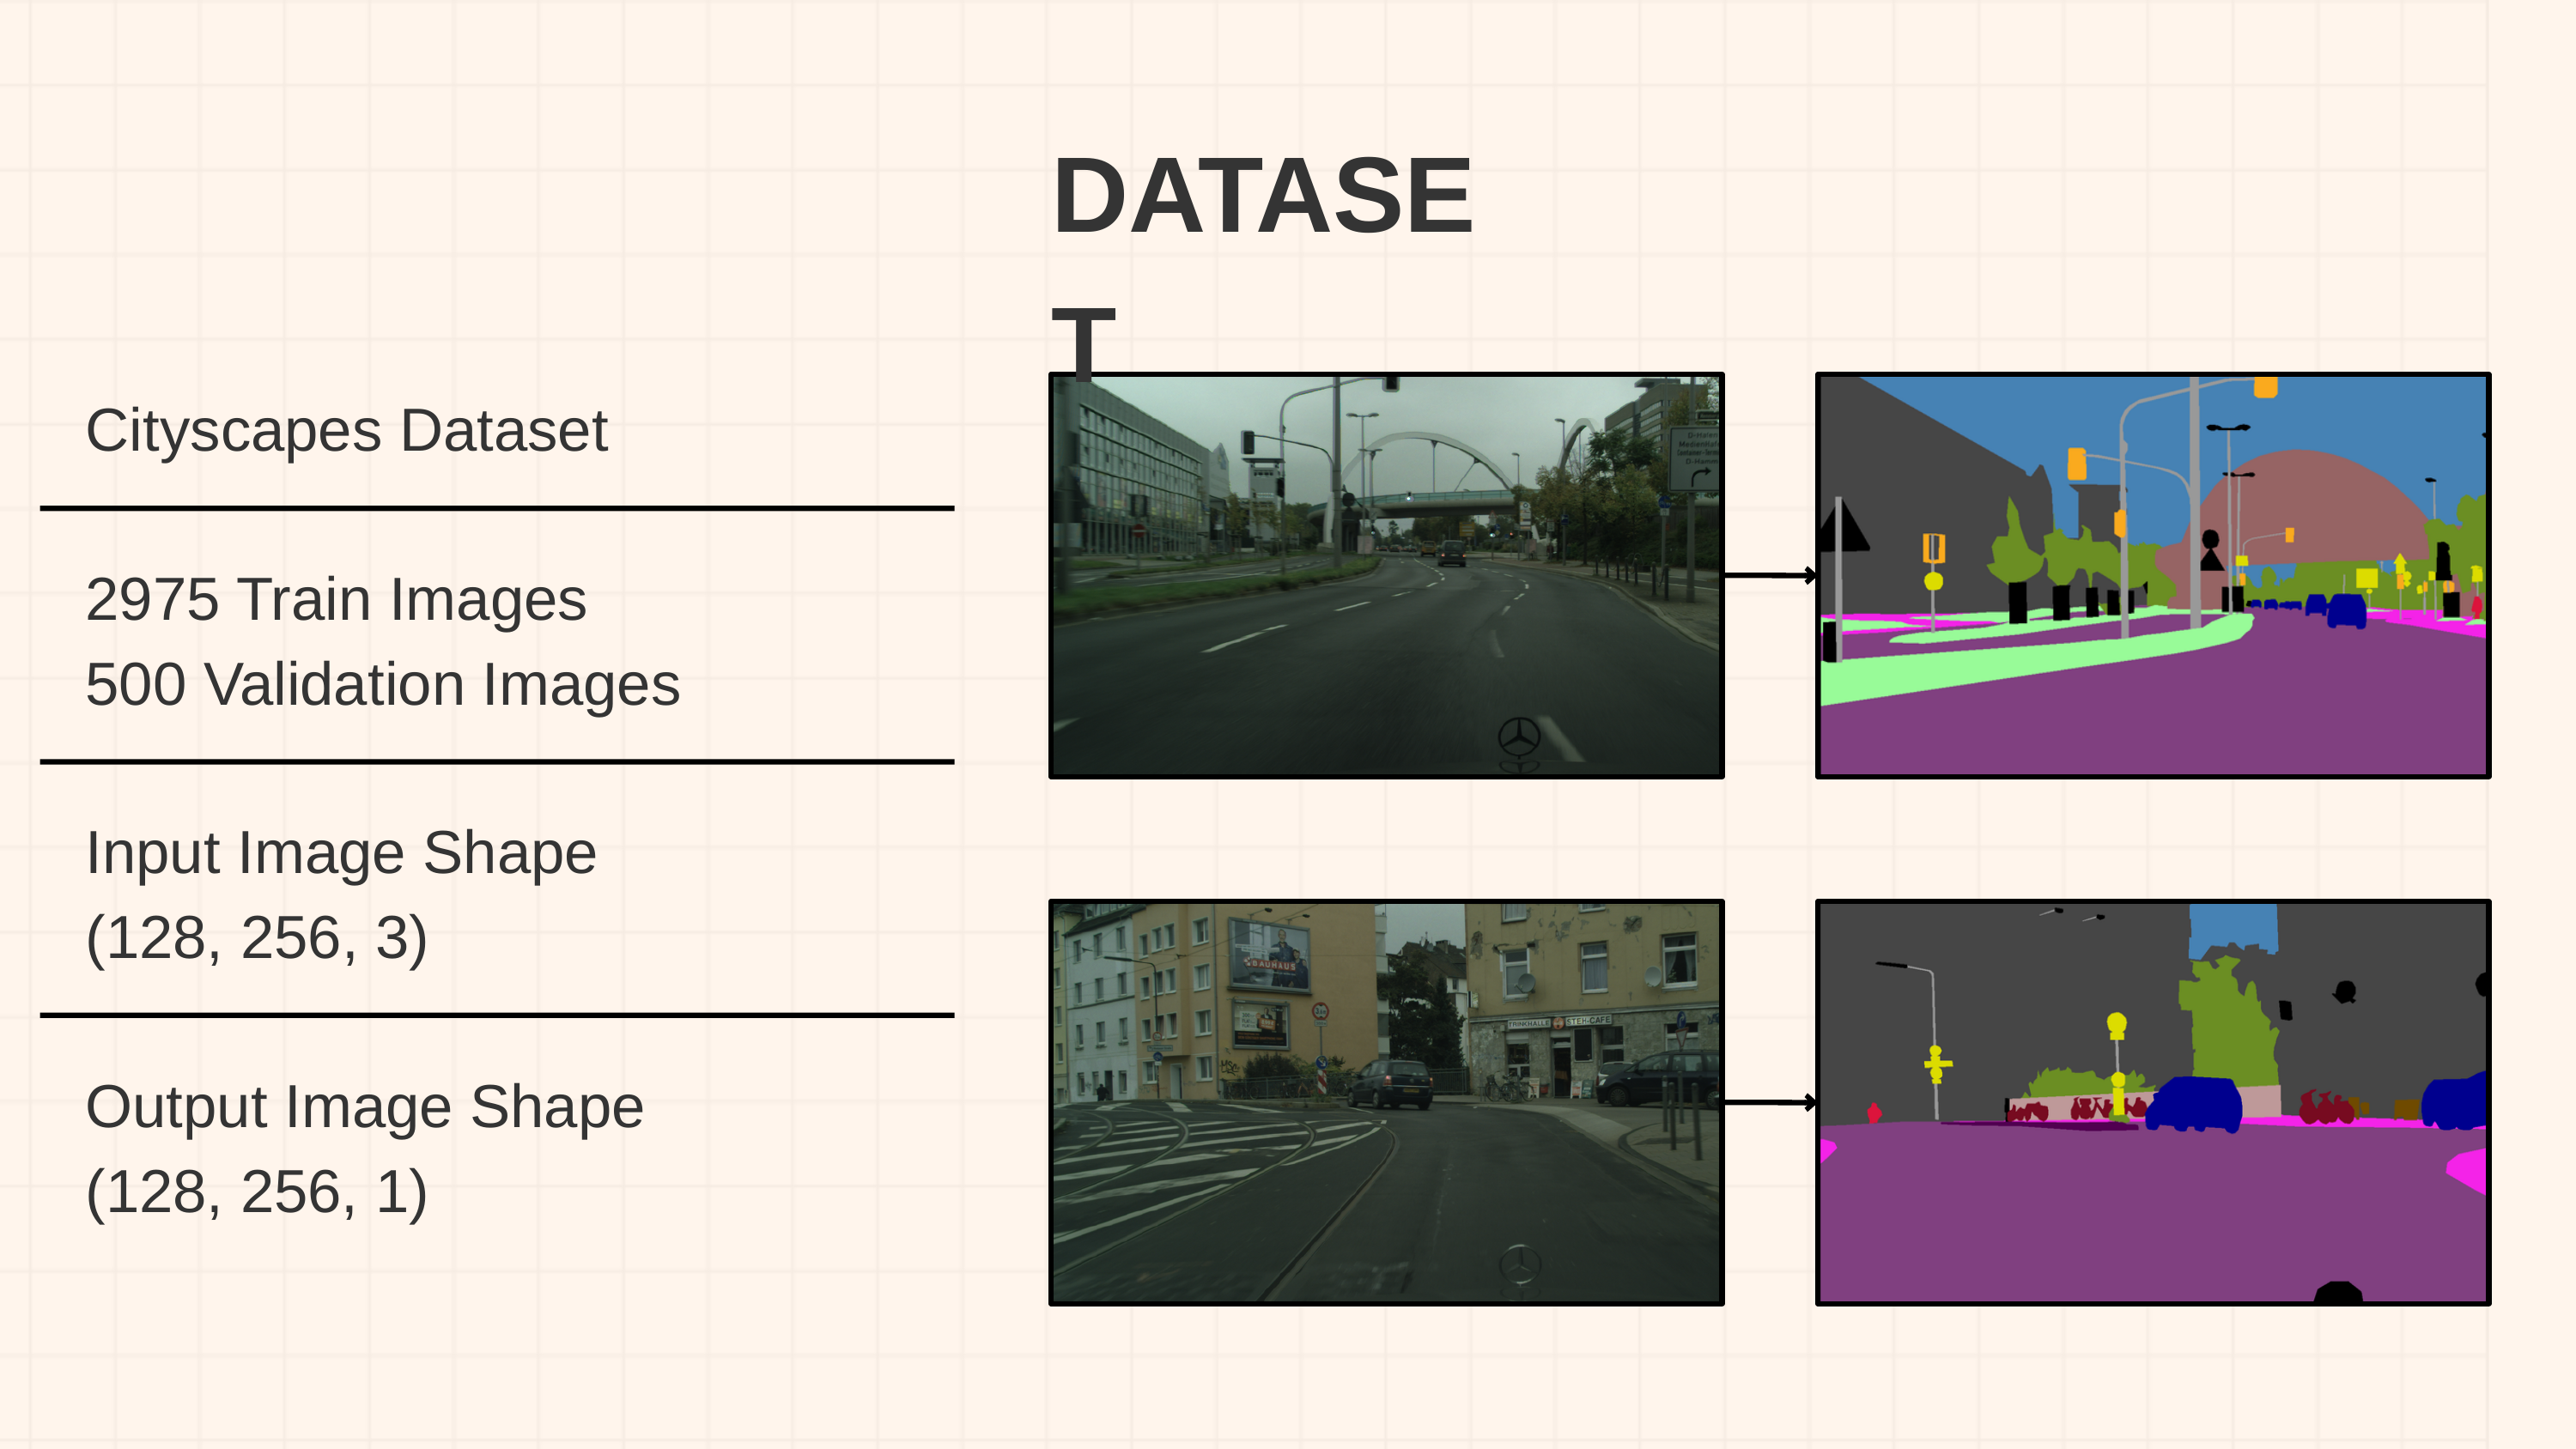

DATASET

Cityscapes Dataset

2975 Train Images
500 Validation Images

Input Image Shape
(128, 256, 3)

Output Image Shape
(128, 256, 1)